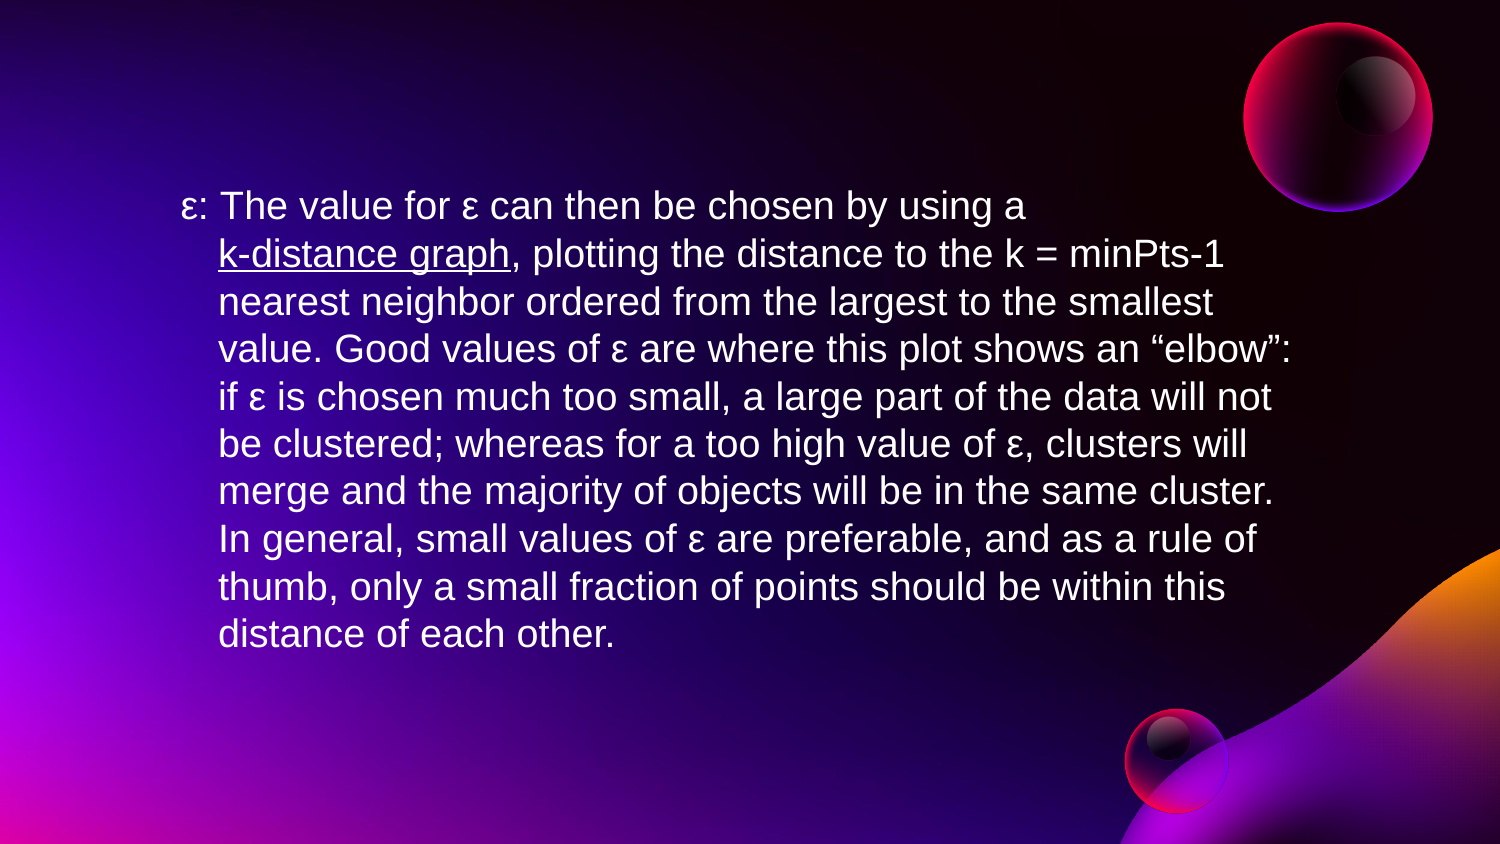

ε: The value for ε can then be chosen by using a k-distance graph, plotting the distance to the k = minPts-1 nearest neighbor ordered from the largest to the smallest value. Good values of ε are where this plot shows an “elbow”: if ε is chosen much too small, a large part of the data will not be clustered; whereas for a too high value of ε, clusters will merge and the majority of objects will be in the same cluster. In general, small values of ε are preferable, and as a rule of thumb, only a small fraction of points should be within this distance of each other.